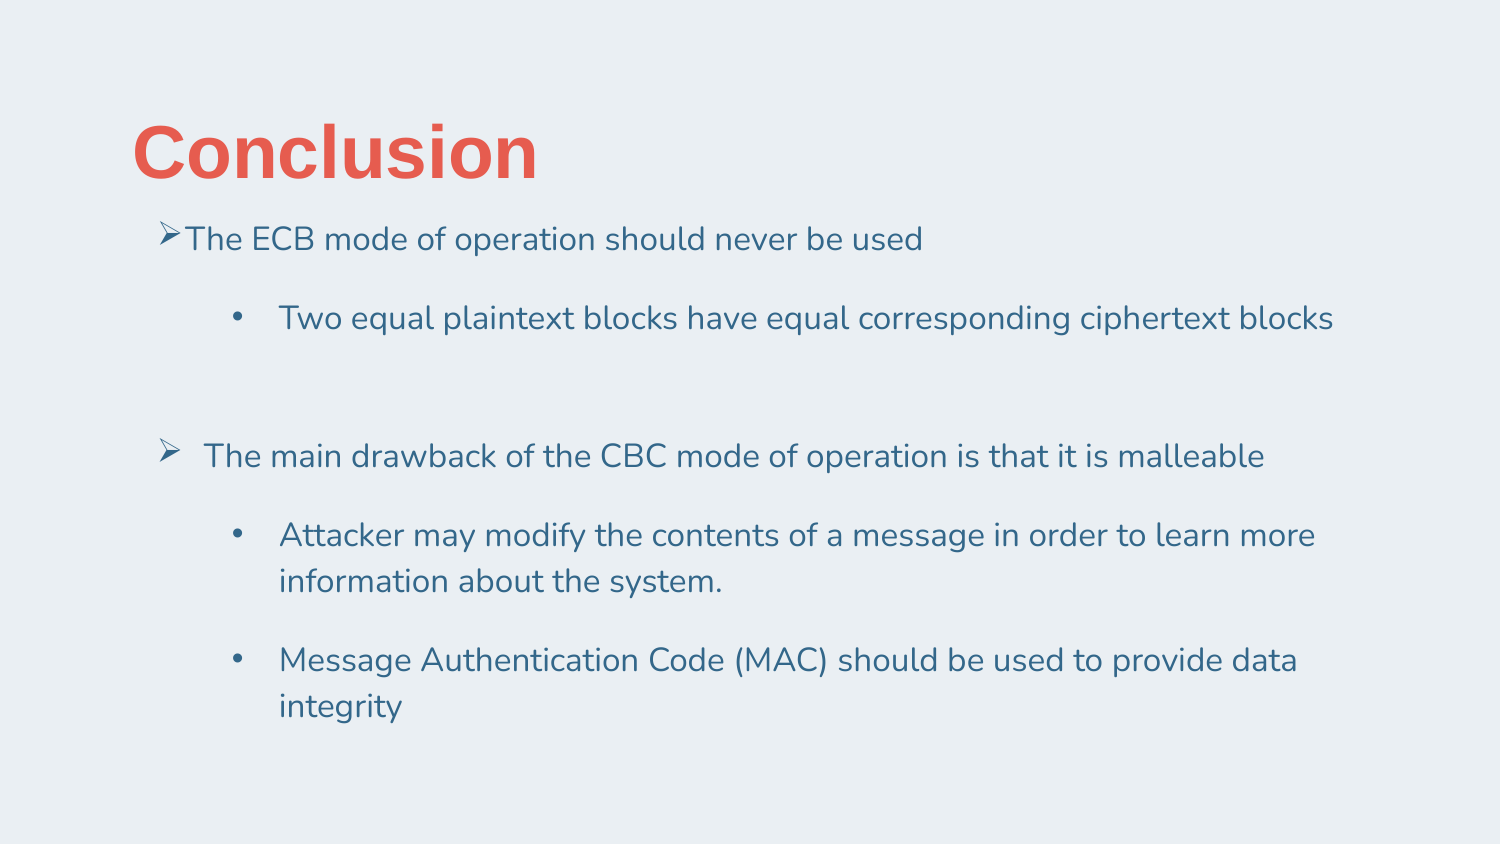

# Conclusion
The ECB mode of operation should never be used
Two equal plaintext blocks have equal corresponding ciphertext blocks

The main drawback of the CBC mode of operation is that it is malleable
Attacker may modify the contents of a message in order to learn more information about the system.
Message Authentication Code (MAC) should be used to provide data integrity